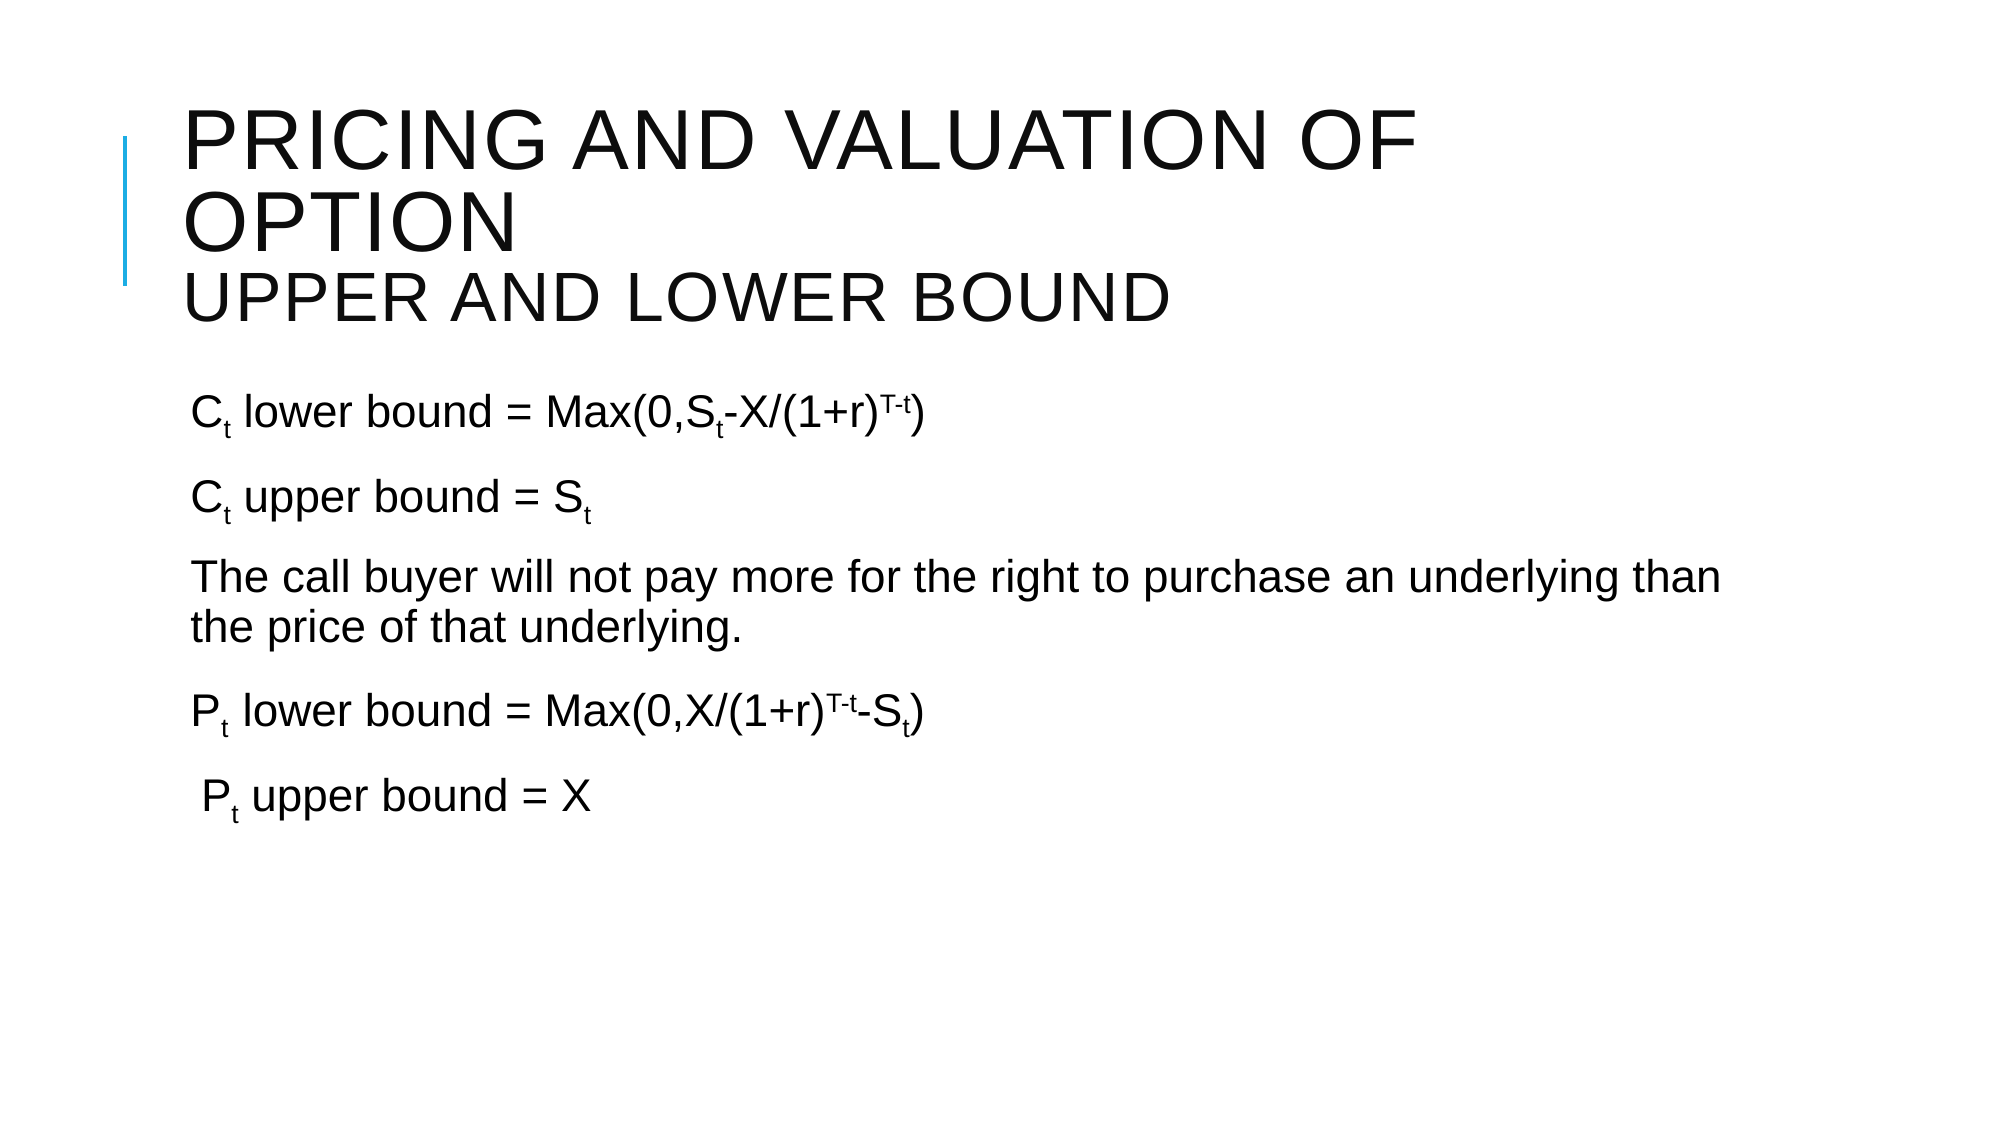

# Pricing and valuation of option upper and lower bound
Ct lower bound = Max(0,St-X/(1+r)T-t)
Ct upper bound = St
The call buyer will not pay more for the right to purchase an underlying than the price of that underlying.
Pt  lower bound = Max(0,X/(1+r)T-t-St)
  Pt upper bound = X